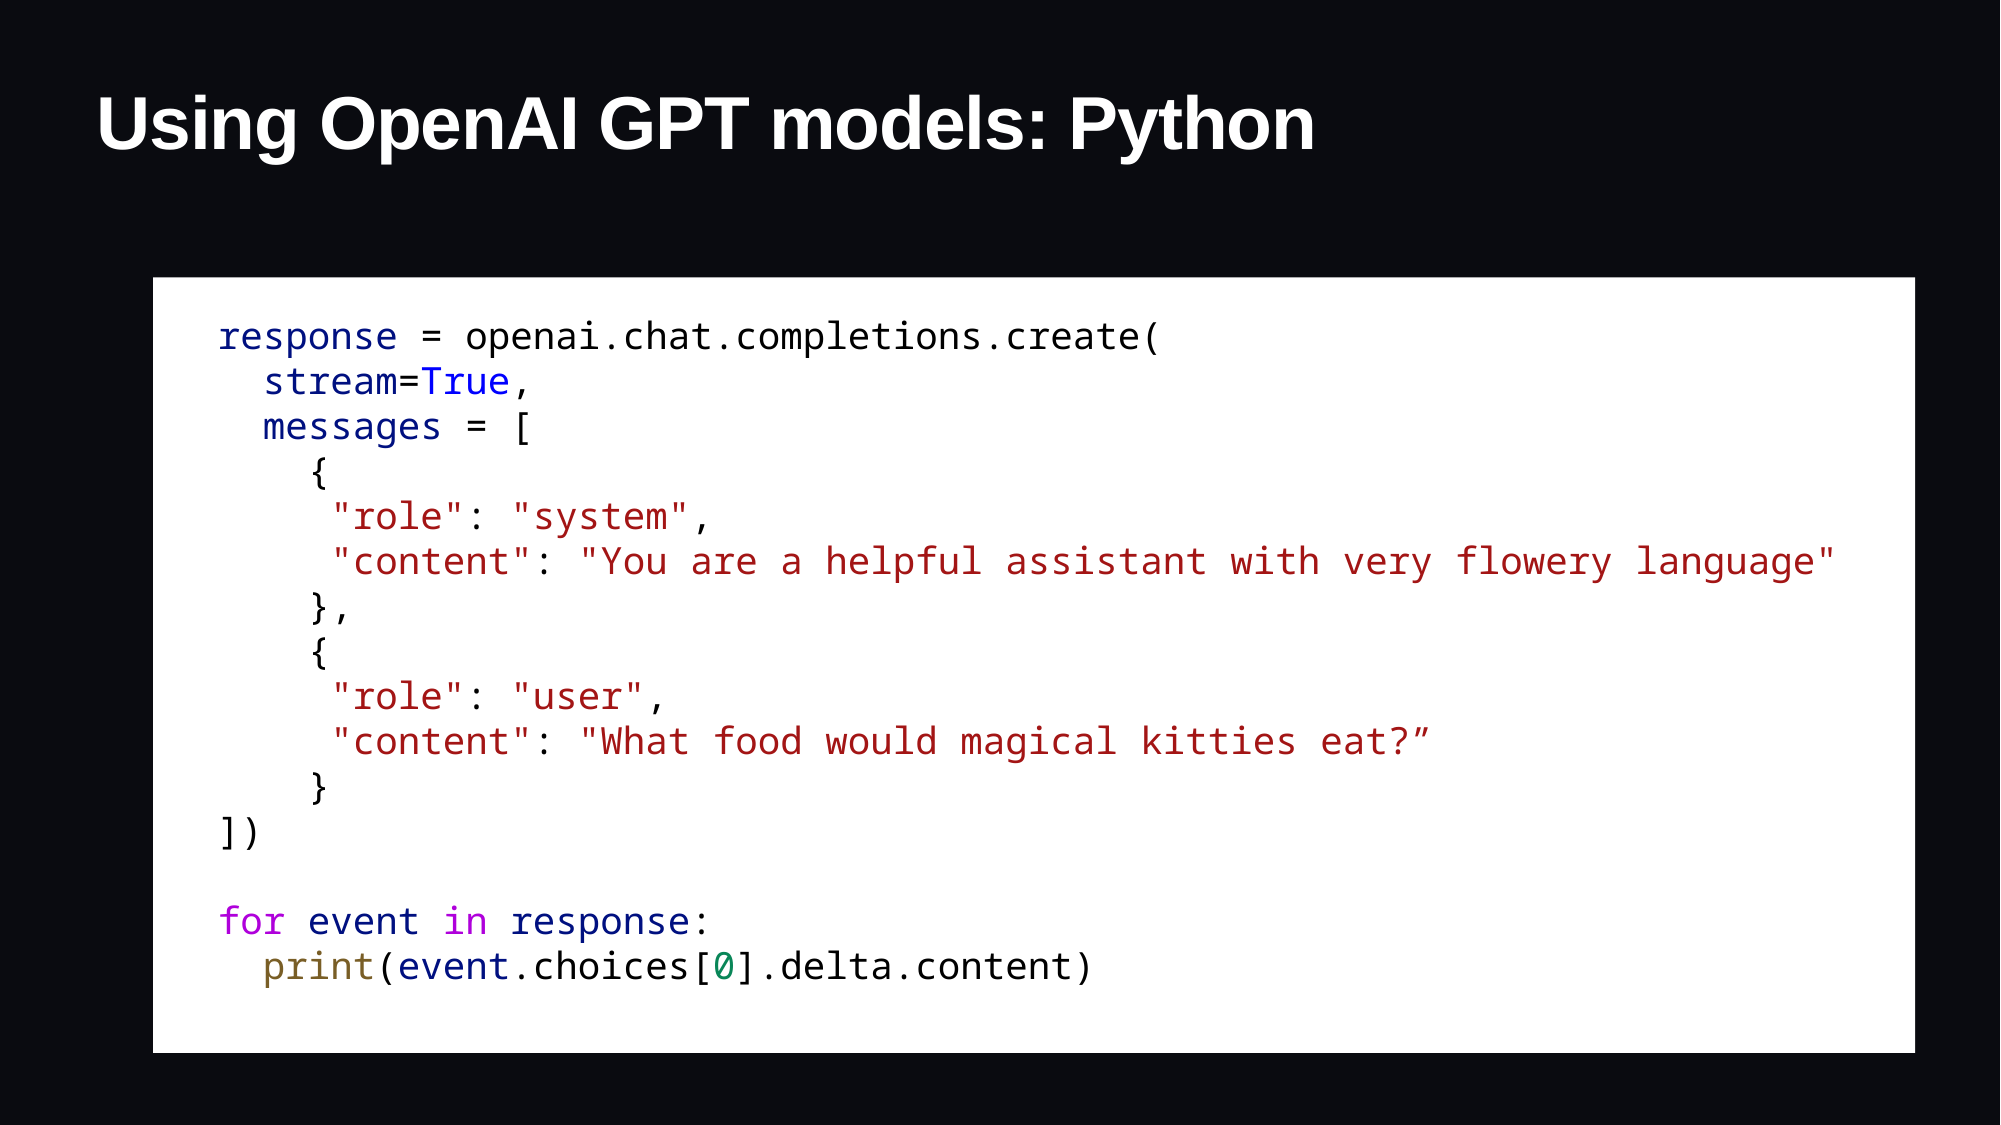

# Using OpenAI GPT models: Python

response = openai.chat.completions.create(
  stream=True,
  messages = [
    {
     "role": "system",
     "content": "You are a helpful assistant with very flowery language"
    },
    {
     "role": "user",
     "content": "What food would magical kitties eat?”
    }
])
for event in response:
  print(event.choices[0].delta.content)